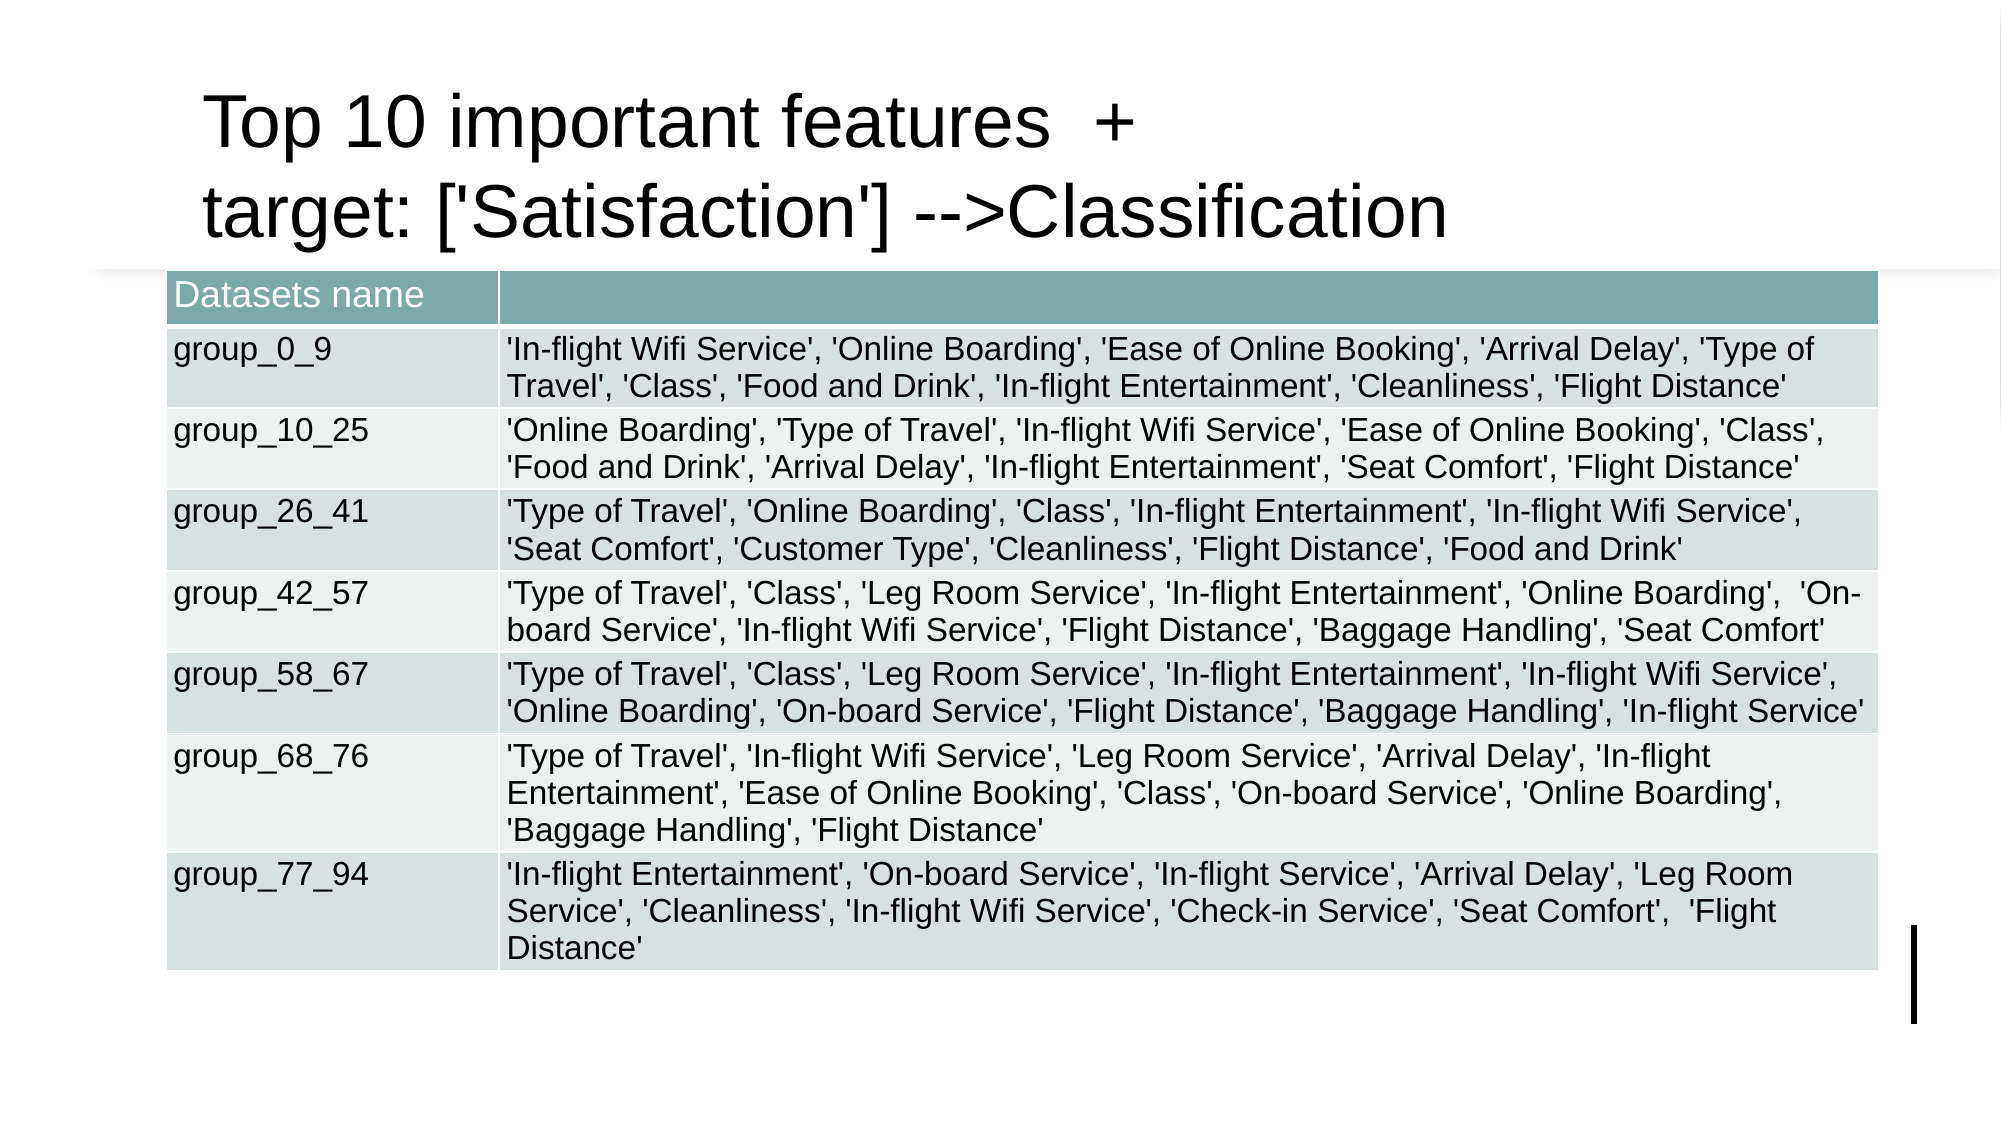

Top 10 important features  + target: ['Satisfaction'] -->Classification
| Datasets name |  |
| --- | --- |
| group\_0\_9 | 'In-flight Wifi Service', 'Online Boarding', 'Ease of Online Booking', 'Arrival Delay', 'Type of Travel', 'Class', 'Food and Drink', 'In-flight Entertainment', 'Cleanliness', 'Flight Distance' |
| group\_10\_25 | 'Online Boarding', 'Type of Travel', 'In-flight Wifi Service', 'Ease of Online Booking', 'Class',  'Food and Drink', 'Arrival Delay', 'In-flight Entertainment', 'Seat Comfort', 'Flight Distance' |
| group\_26\_41 | 'Type of Travel', 'Online Boarding', 'Class', 'In-flight Entertainment', 'In-flight Wifi Service',  'Seat Comfort', 'Customer Type', 'Cleanliness', 'Flight Distance', 'Food and Drink' |
| group\_42\_57 | 'Type of Travel', 'Class', 'Leg Room Service', 'In-flight Entertainment', 'Online Boarding',  'On-board Service', 'In-flight Wifi Service', 'Flight Distance', 'Baggage Handling', 'Seat Comfort' |
| group\_58\_67 | 'Type of Travel', 'Class', 'Leg Room Service', 'In-flight Entertainment', 'In-flight Wifi Service',  'Online Boarding', 'On-board Service', 'Flight Distance', 'Baggage Handling', 'In-flight Service' |
| group\_68\_76 | 'Type of Travel', 'In-flight Wifi Service', 'Leg Room Service', 'Arrival Delay', 'In-flight Entertainment', 'Ease of Online Booking', 'Class', 'On-board Service', 'Online Boarding', 'Baggage Handling', 'Flight Distance' |
| group\_77\_94 | 'In-flight Entertainment', 'On-board Service', 'In-flight Service', 'Arrival Delay', 'Leg Room Service', 'Cleanliness', 'In-flight Wifi Service', 'Check-in Service', 'Seat Comfort',  'Flight Distance' |